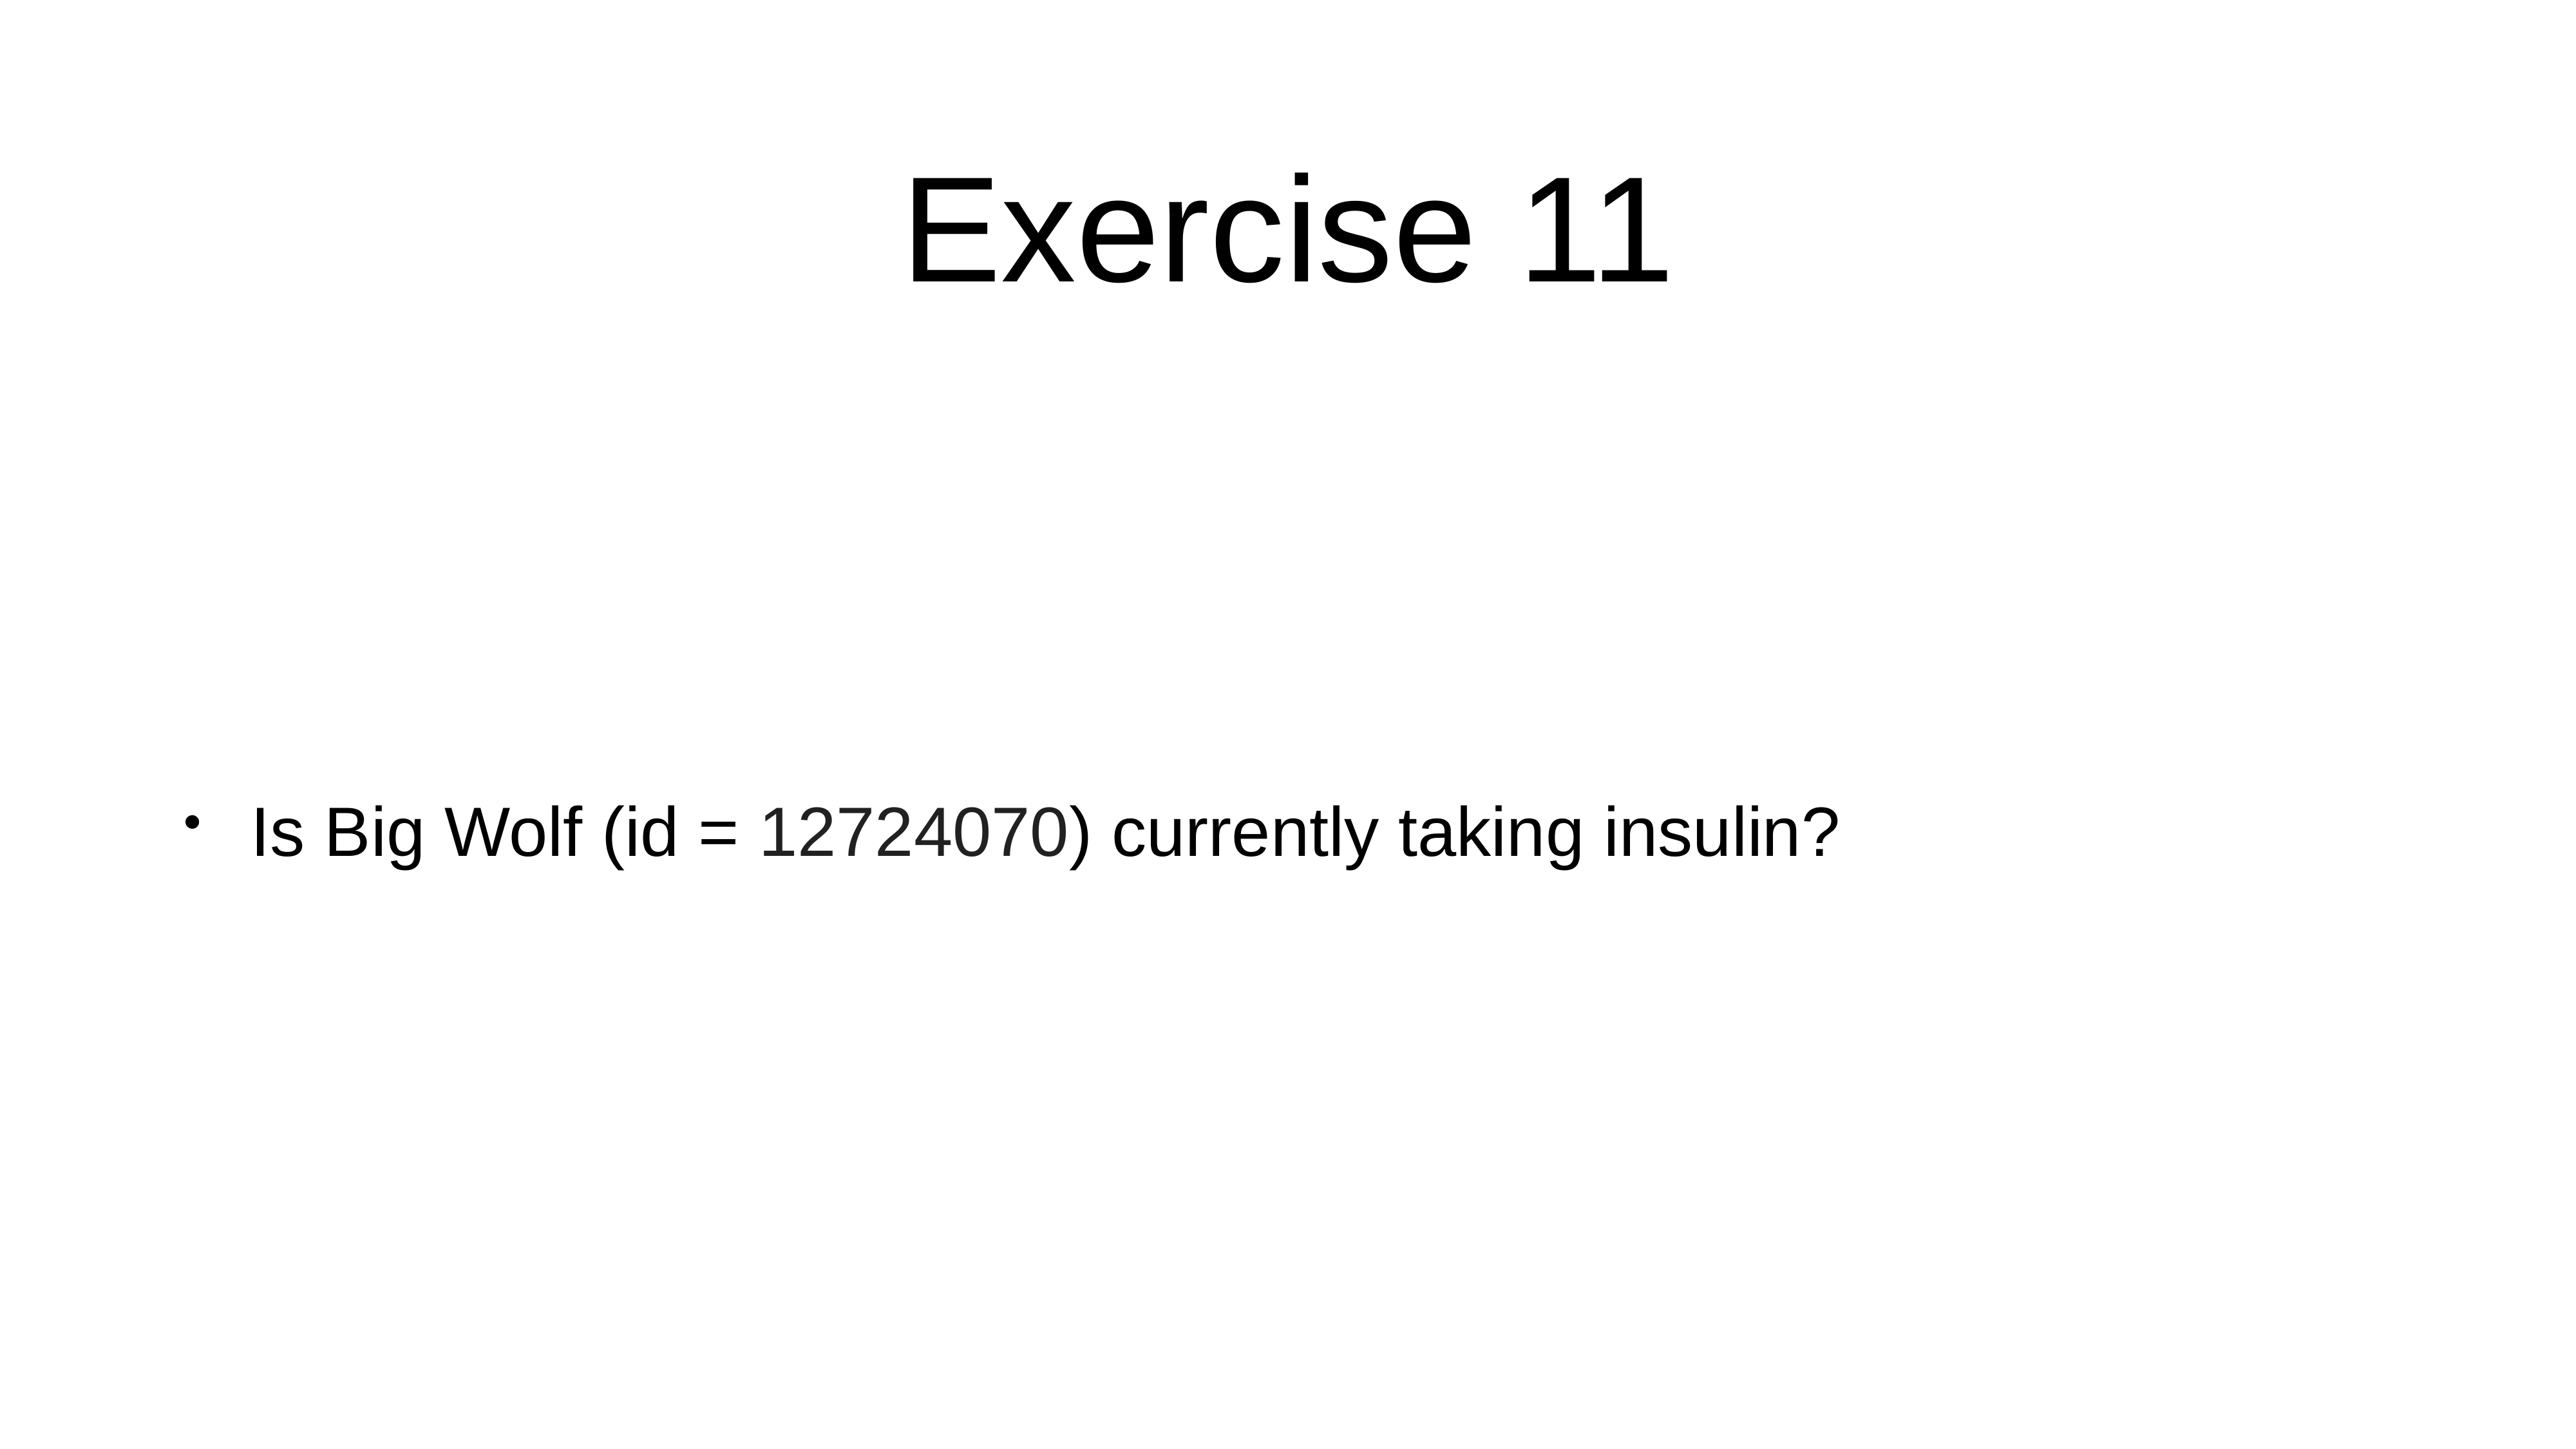

# Exercise 11
Is Big Wolf (id = 12724070) currently taking insulin?